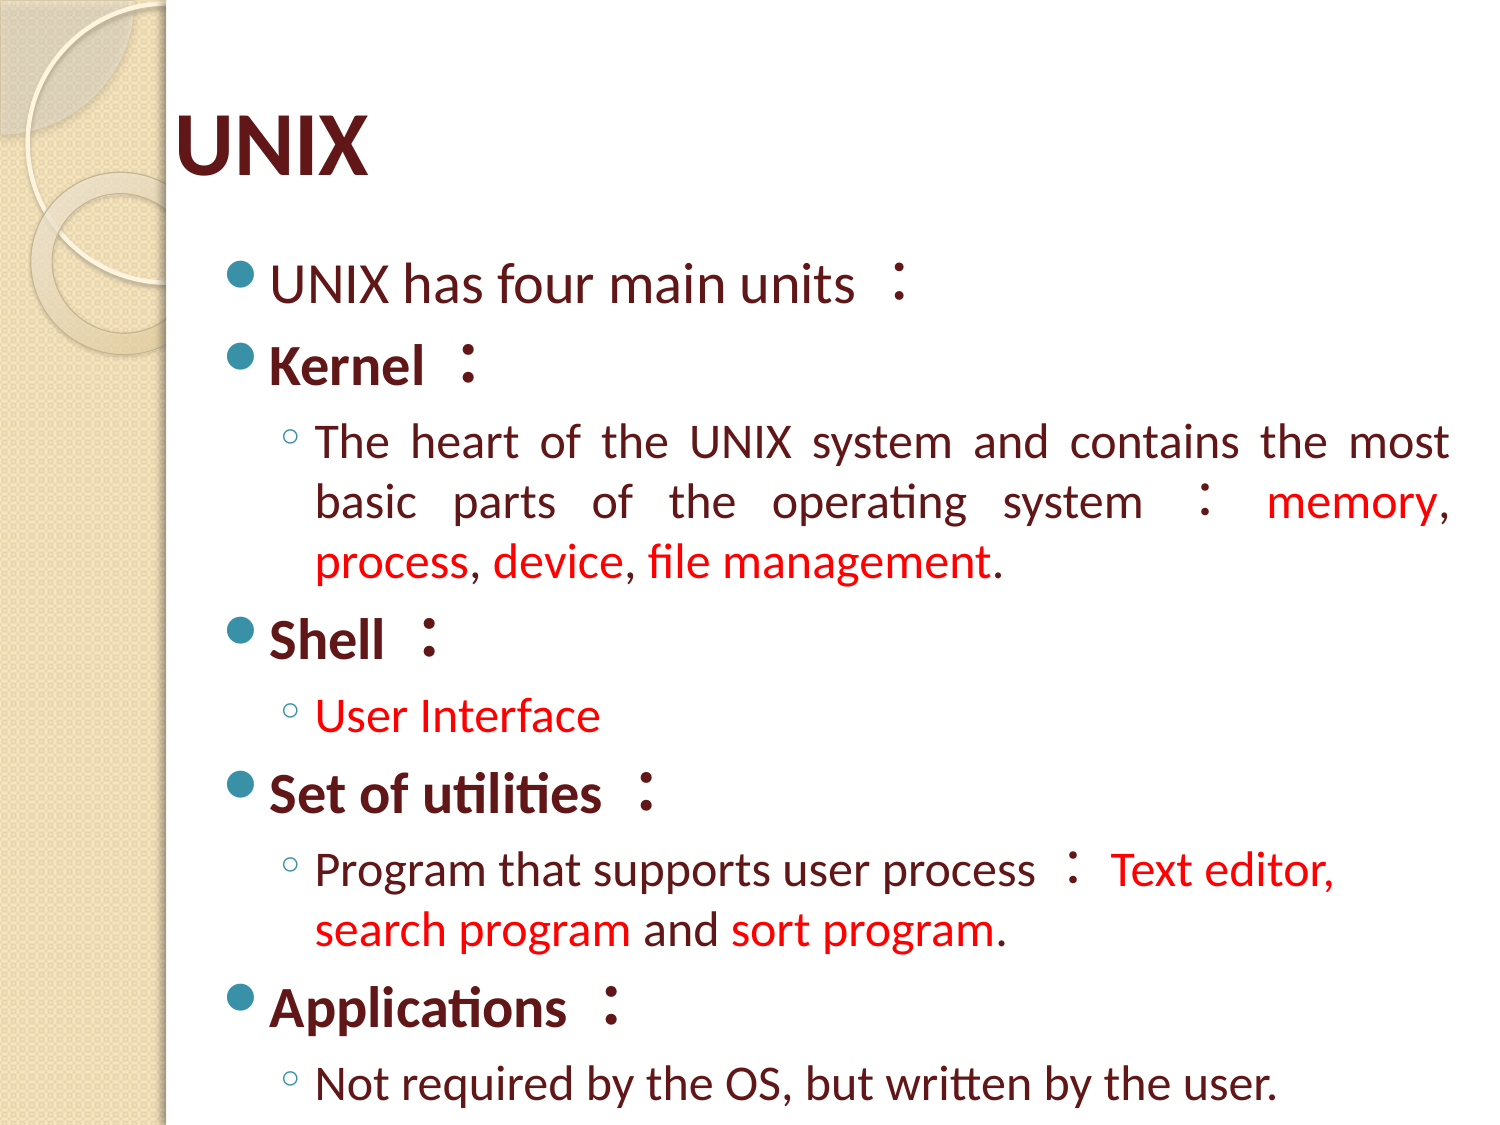

# UNIX
UNIX has four main units：
Kernel：
The heart of the UNIX system and contains the most basic parts of the operating system：memory, process, device, file management.
Shell：
User Interface
Set of utilities：
Program that supports user process：Text editor, search program and sort program.
Applications：
Not required by the OS, but written by the user.